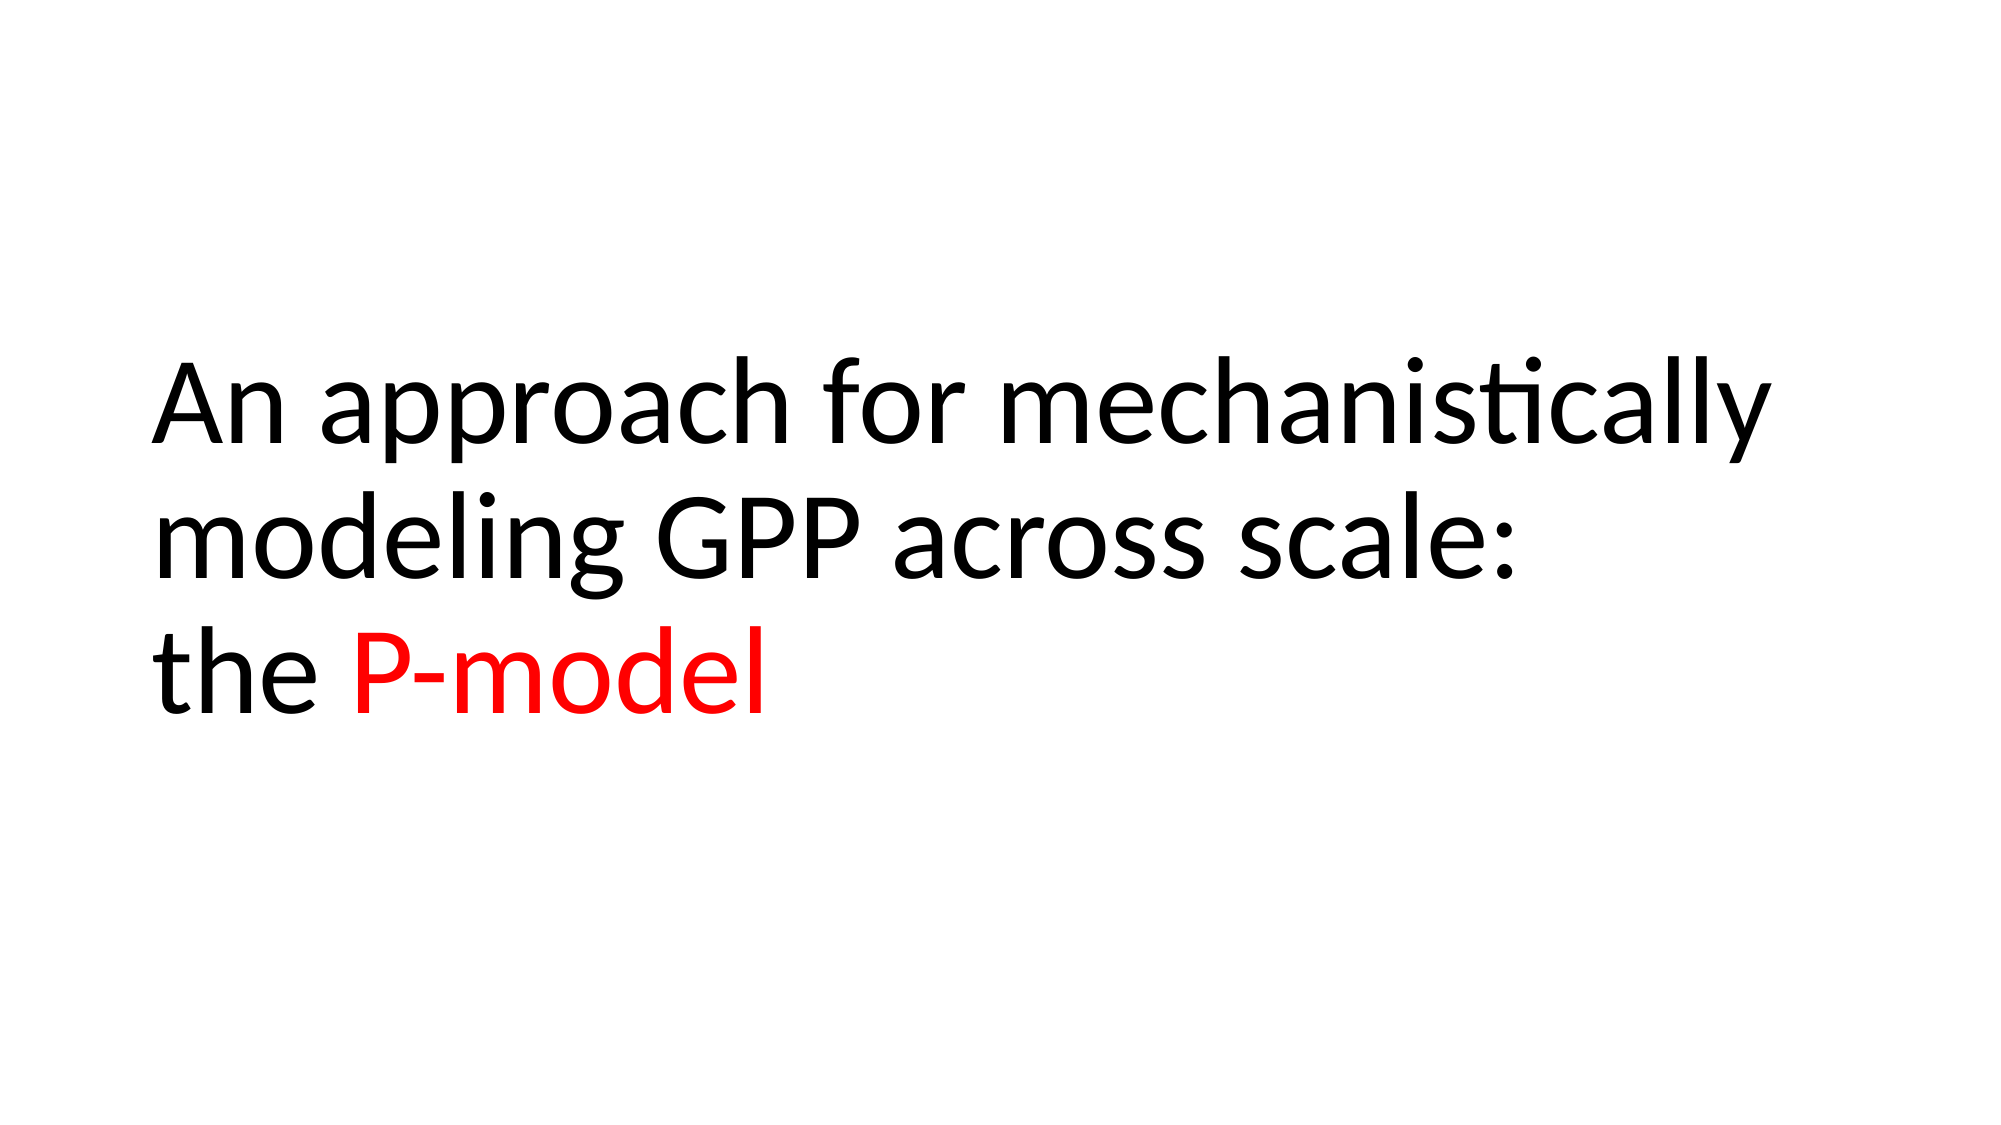

# An approach for mechanistically modeling GPP across scale: the P-model